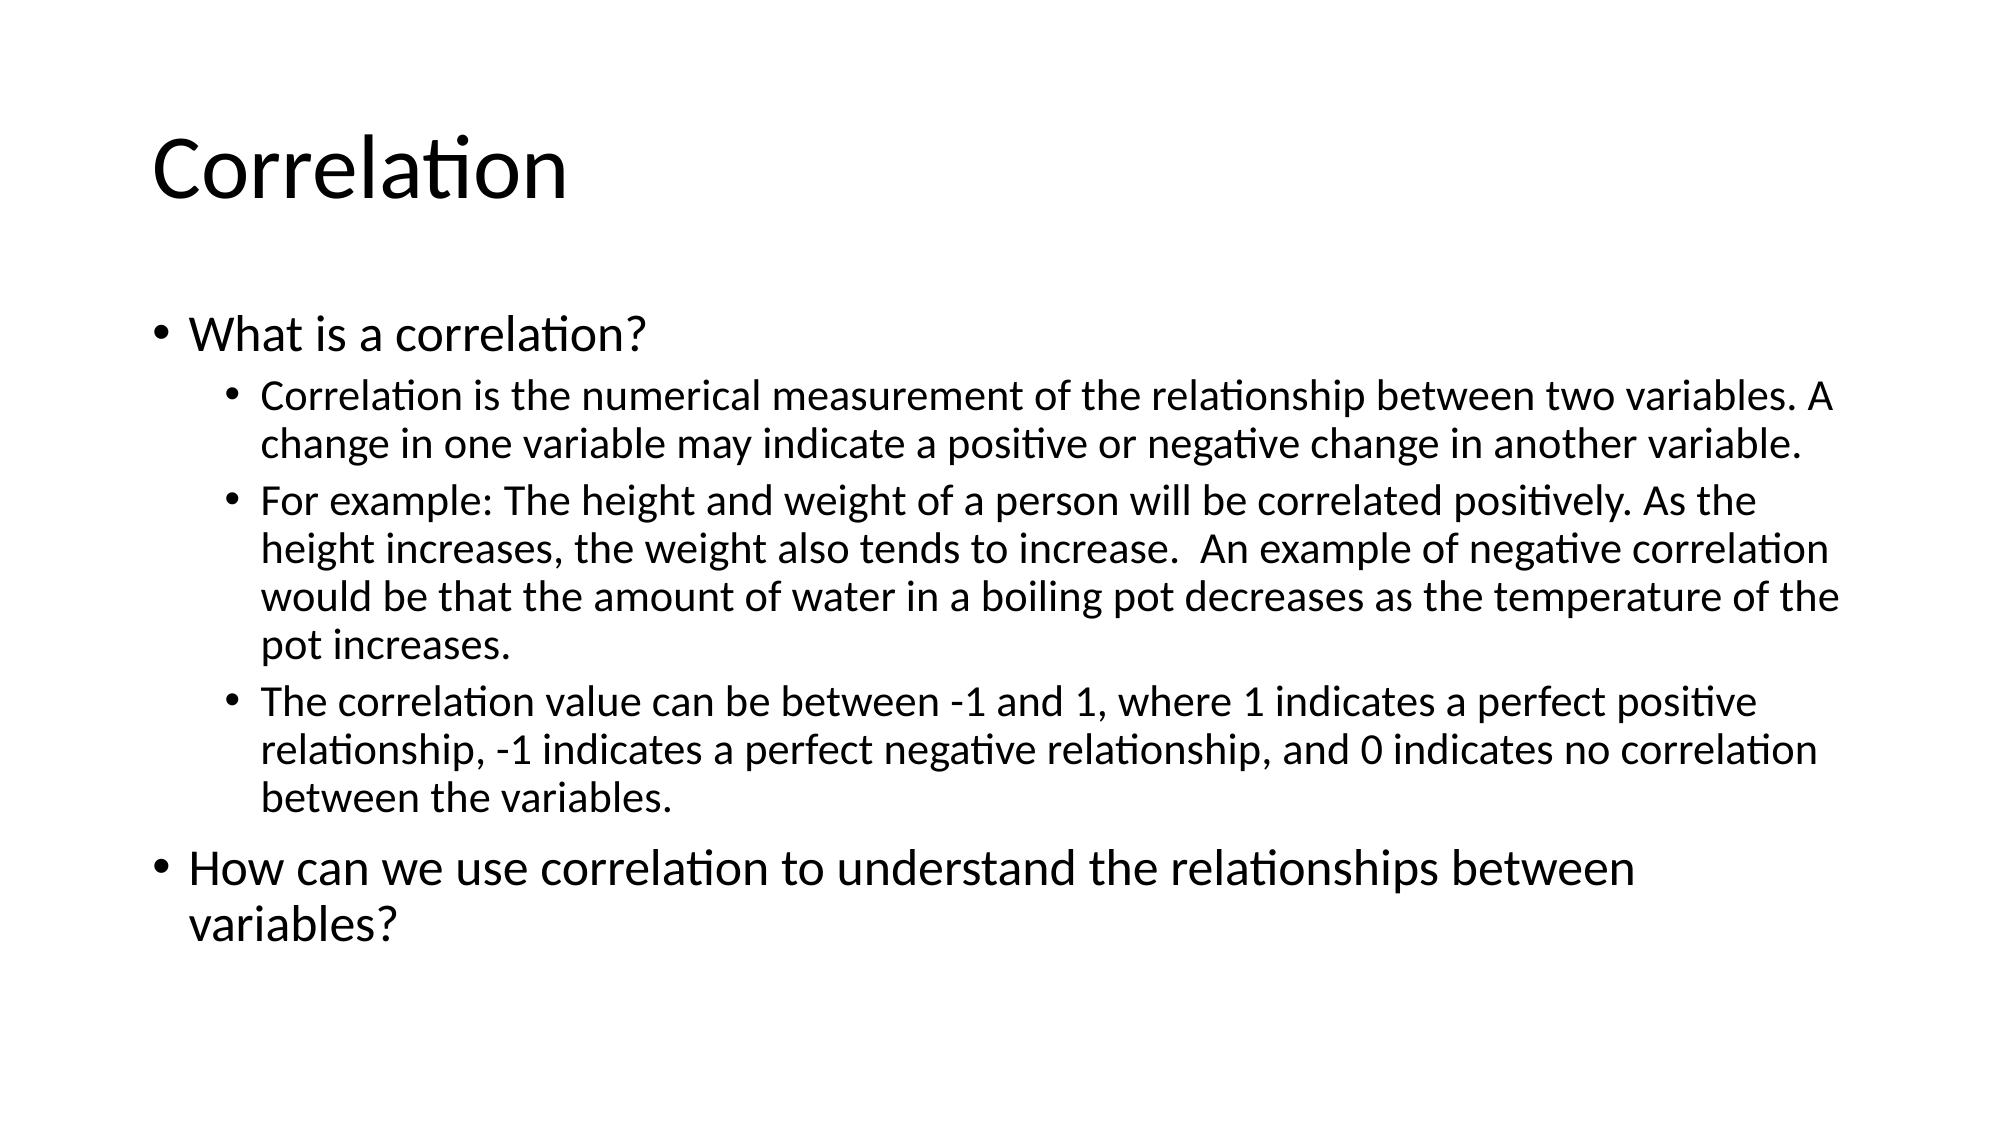

# Correlation
What is a correlation?
Correlation is the numerical measurement of the relationship between two variables. A change in one variable may indicate a positive or negative change in another variable.
For example: The height and weight of a person will be correlated positively. As the height increases, the weight also tends to increase.  An example of negative correlation would be that the amount of water in a boiling pot decreases as the temperature of the pot increases.
The correlation value can be between -1 and 1, where 1 indicates a perfect positive relationship, -1 indicates a perfect negative relationship, and 0 indicates no correlation between the variables.
How can we use correlation to understand the relationships between variables?